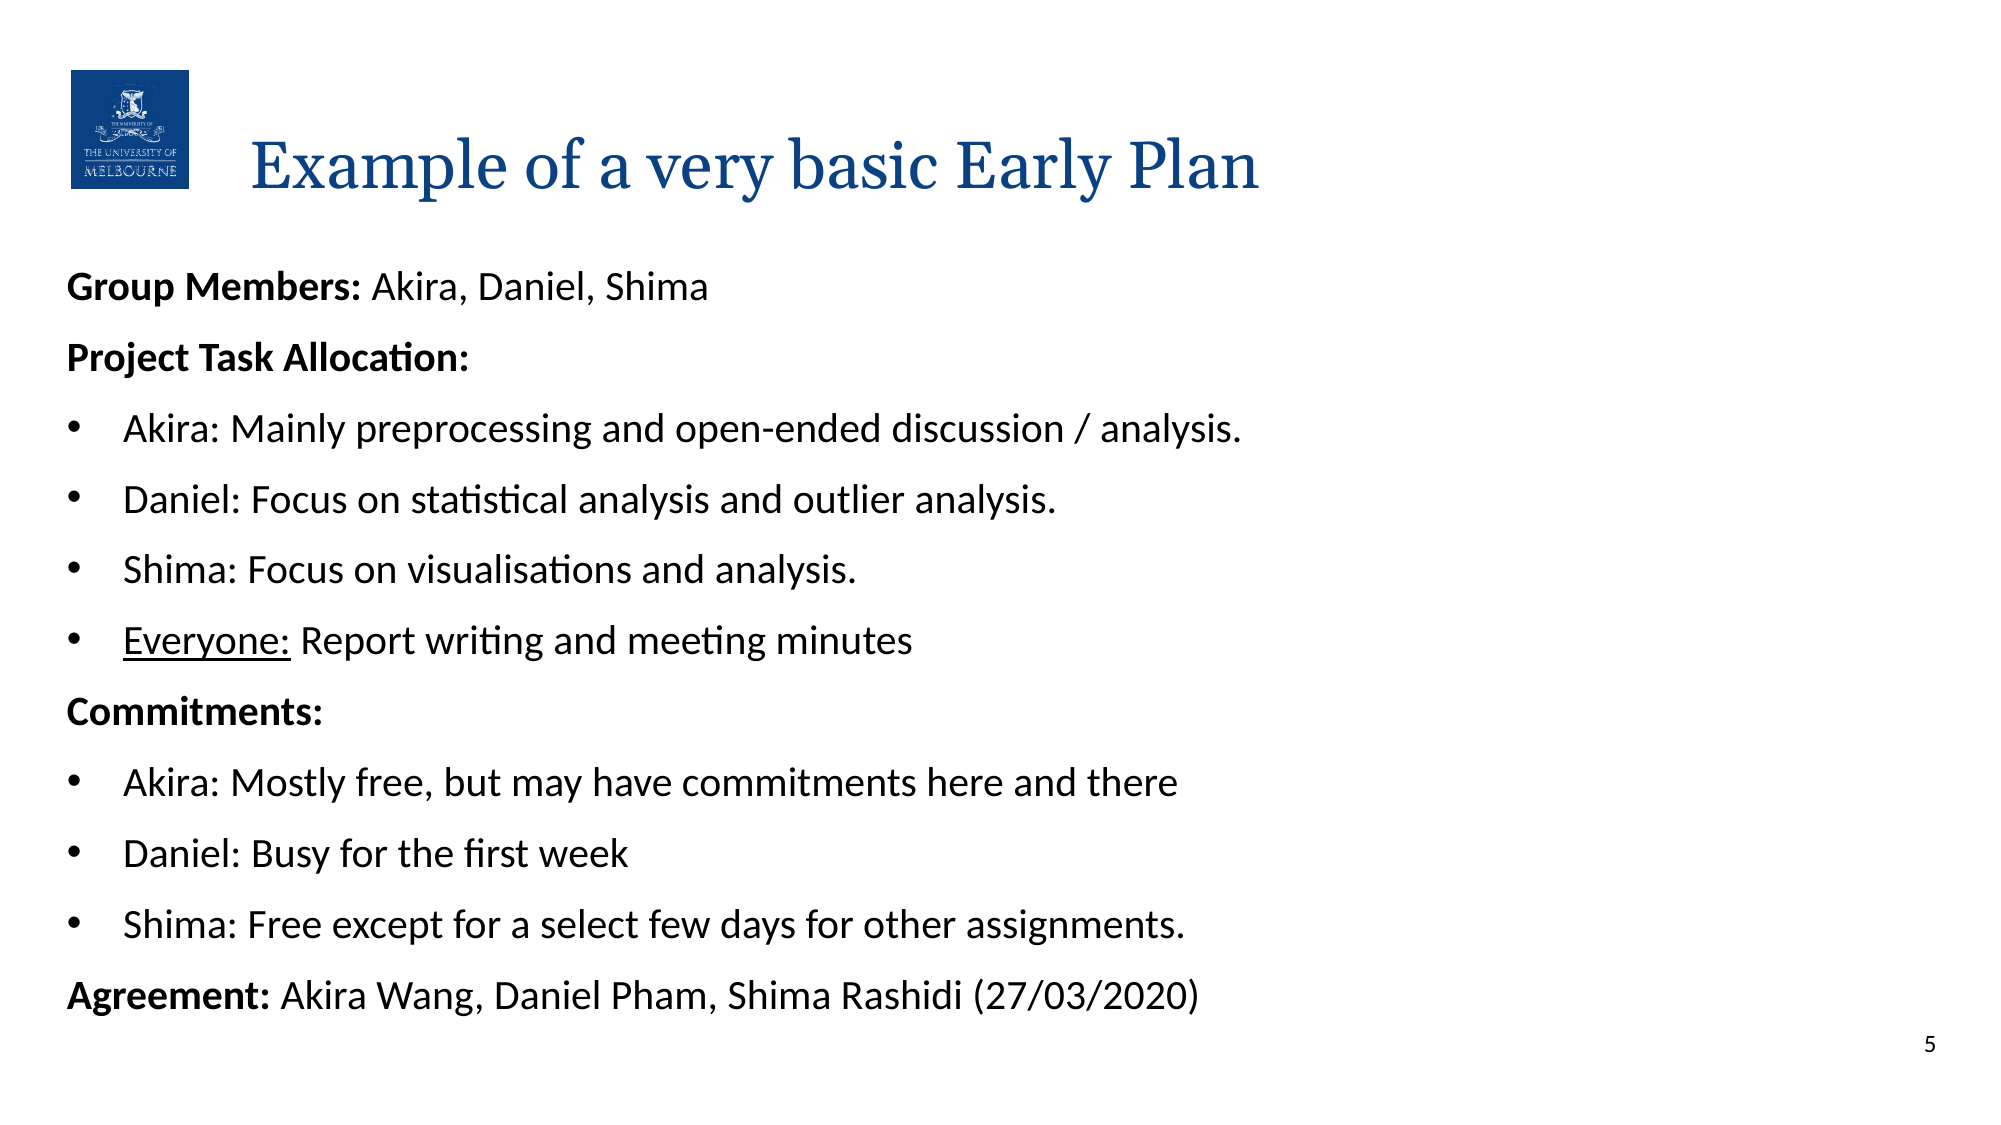

# Example of a very basic Early Plan
Group Members: Akira, Daniel, Shima
Project Task Allocation:
Akira: Mainly preprocessing and open-ended discussion / analysis.
Daniel: Focus on statistical analysis and outlier analysis.
Shima: Focus on visualisations and analysis.
Everyone: Report writing and meeting minutes
Commitments:
Akira: Mostly free, but may have commitments here and there
Daniel: Busy for the first week
Shima: Free except for a select few days for other assignments.
Agreement: Akira Wang, Daniel Pham, Shima Rashidi (27/03/2020)
5